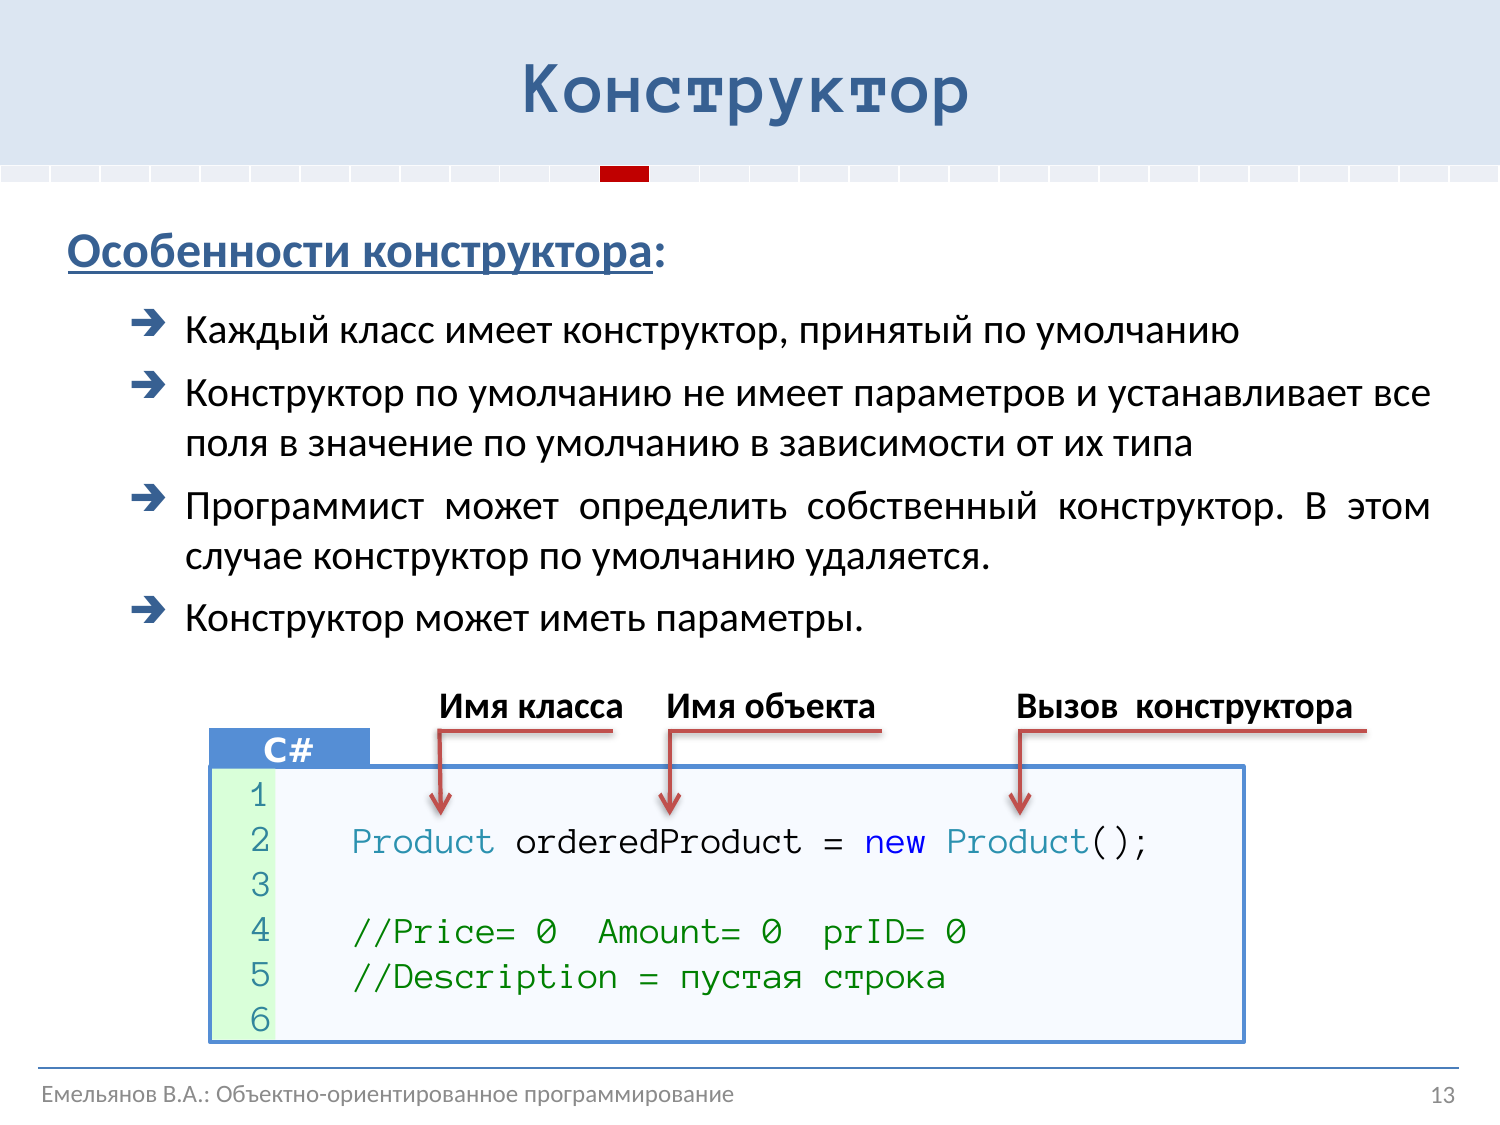

Конструктор
|  |  |  |  |  |  |  |  |  |  |  |  |  |  |  |  |  |  |  |  |  |  |  |  |  |  |  |  |  |  |
| --- | --- | --- | --- | --- | --- | --- | --- | --- | --- | --- | --- | --- | --- | --- | --- | --- | --- | --- | --- | --- | --- | --- | --- | --- | --- | --- | --- | --- | --- |
Особенности конструктора:
Каждый класс имеет конструктор, принятый по умолчанию
Конструктор по умолчанию не имеет параметров и устанавливает все поля в значение по умолчанию в зависимости от их типа
Программист может определить собственный конструктор. В этом случае конструктор по умолчанию удаляется.
Конструктор может иметь параметры.

 Имя класса     Имя объекта	                Вызов  конструктора
C#

1
2
3
4
5
6
Product orderedProduct = new Product();

//Price= 0  Amount= 0  prID= 0
//Description = пустая строка
Емельянов В.А.: Объектно-ориентированное программирование
13